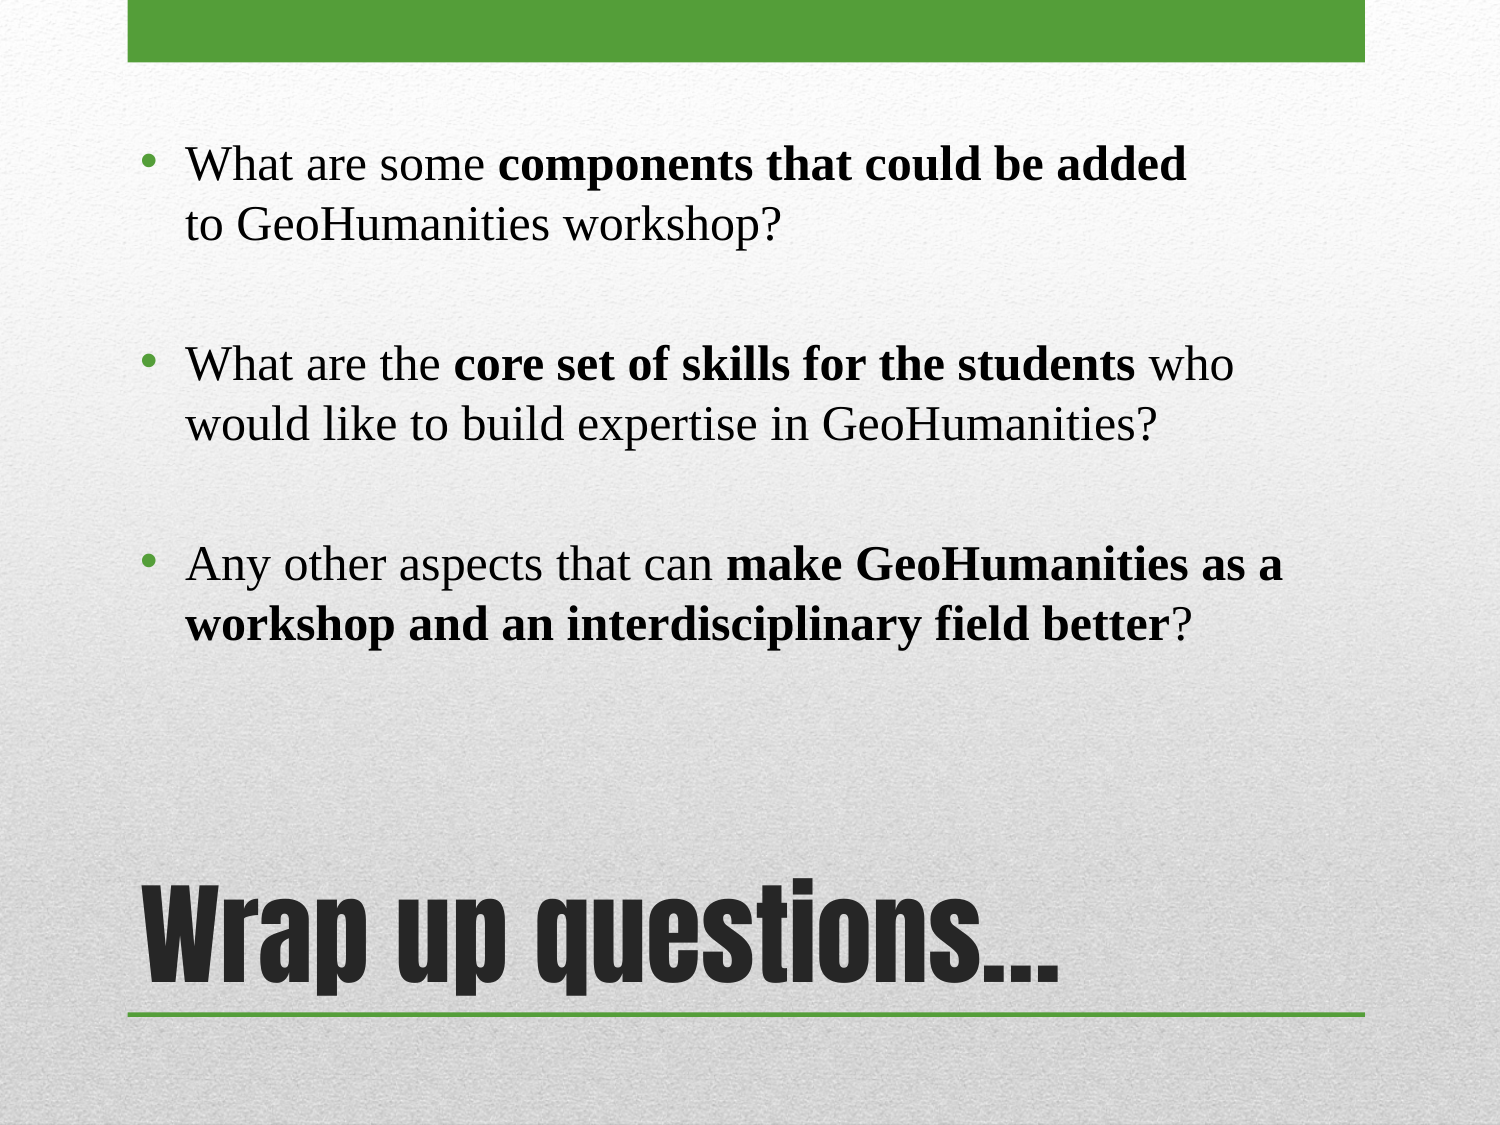

What are some components that could be added to GeoHumanities workshop?

What are the core set of skills for the students who would like to build expertise in GeoHumanities?

Any other aspects that can make GeoHumanities as a workshop and an interdisciplinary field better?

# Wrap up questions…